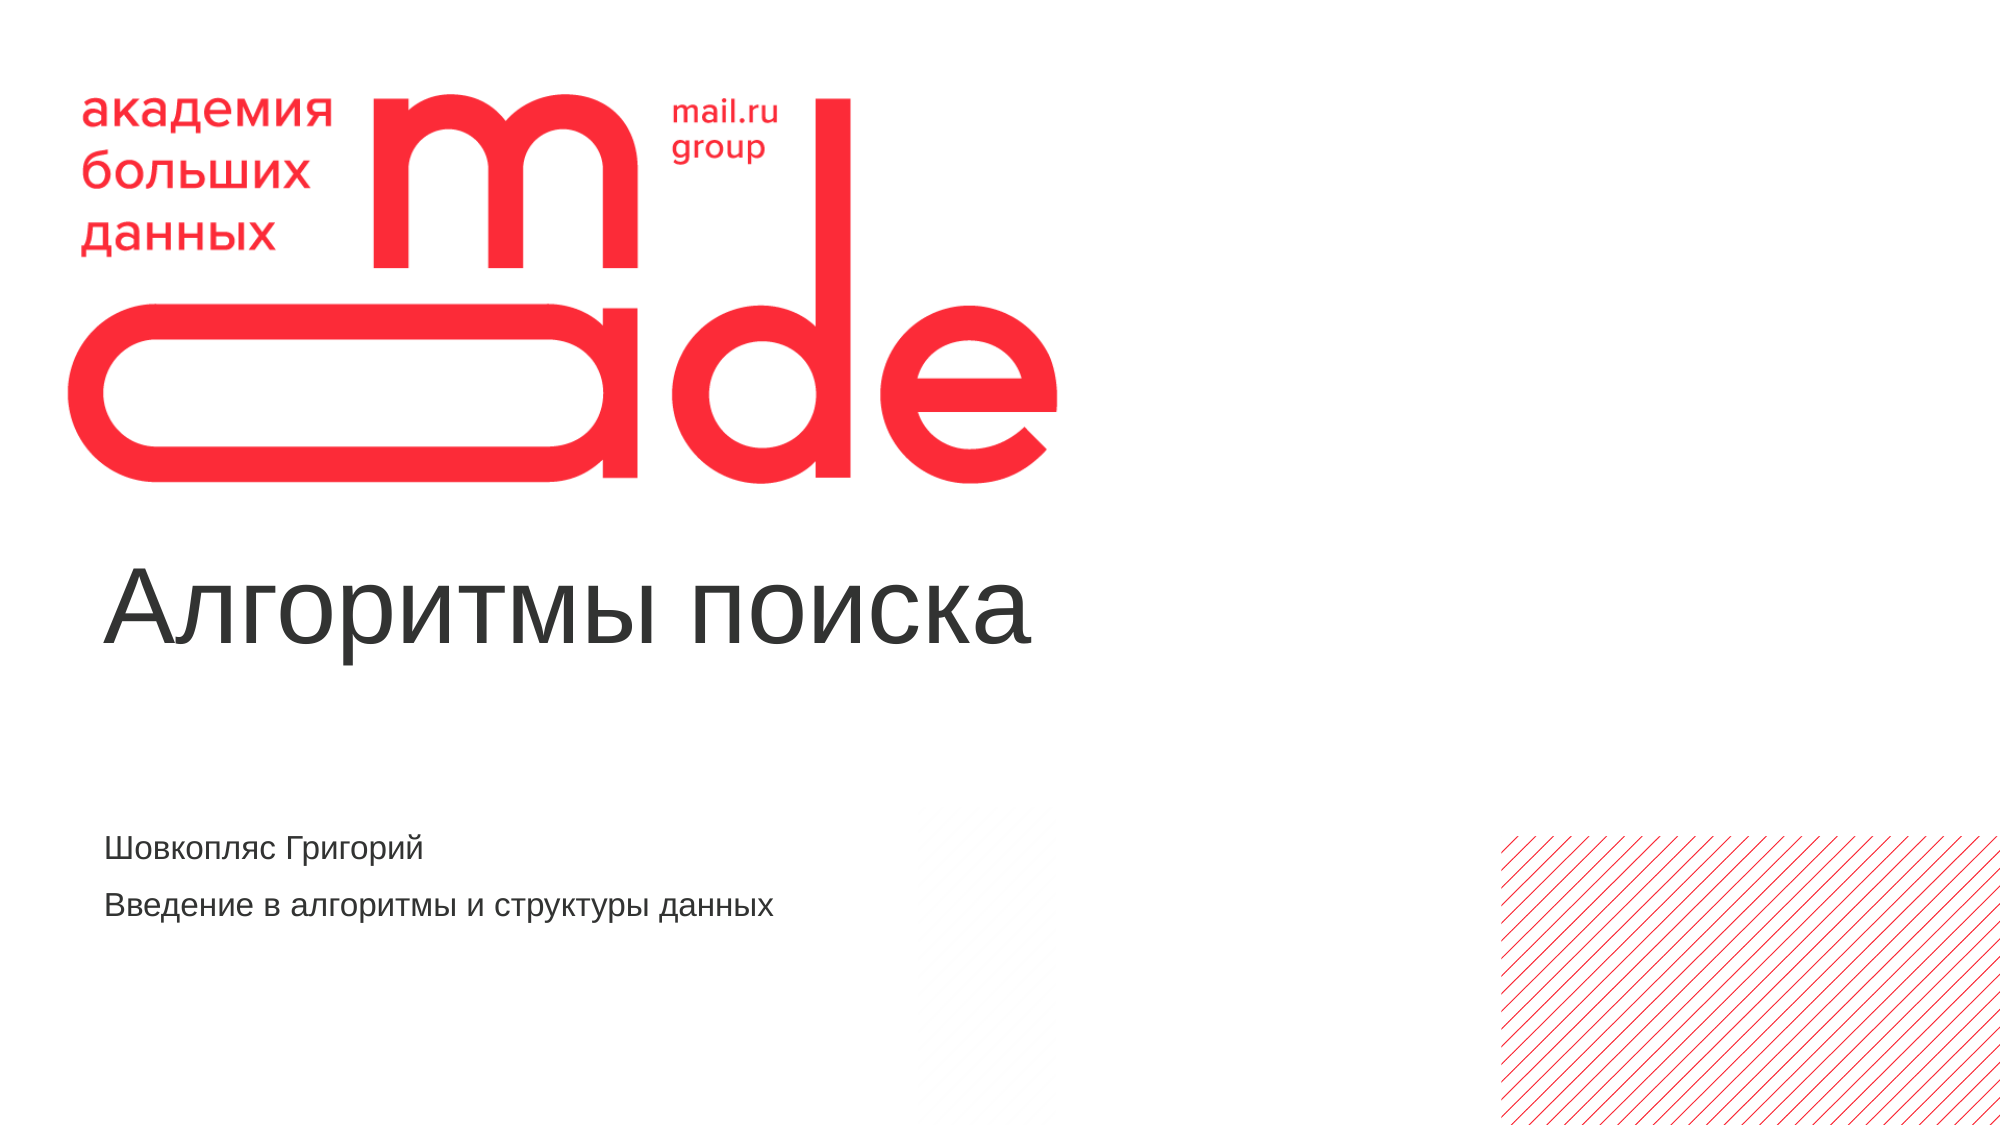

Алгоритмы поиска
Шовкопляс Григорий
Введение в алгоритмы и структуры данных